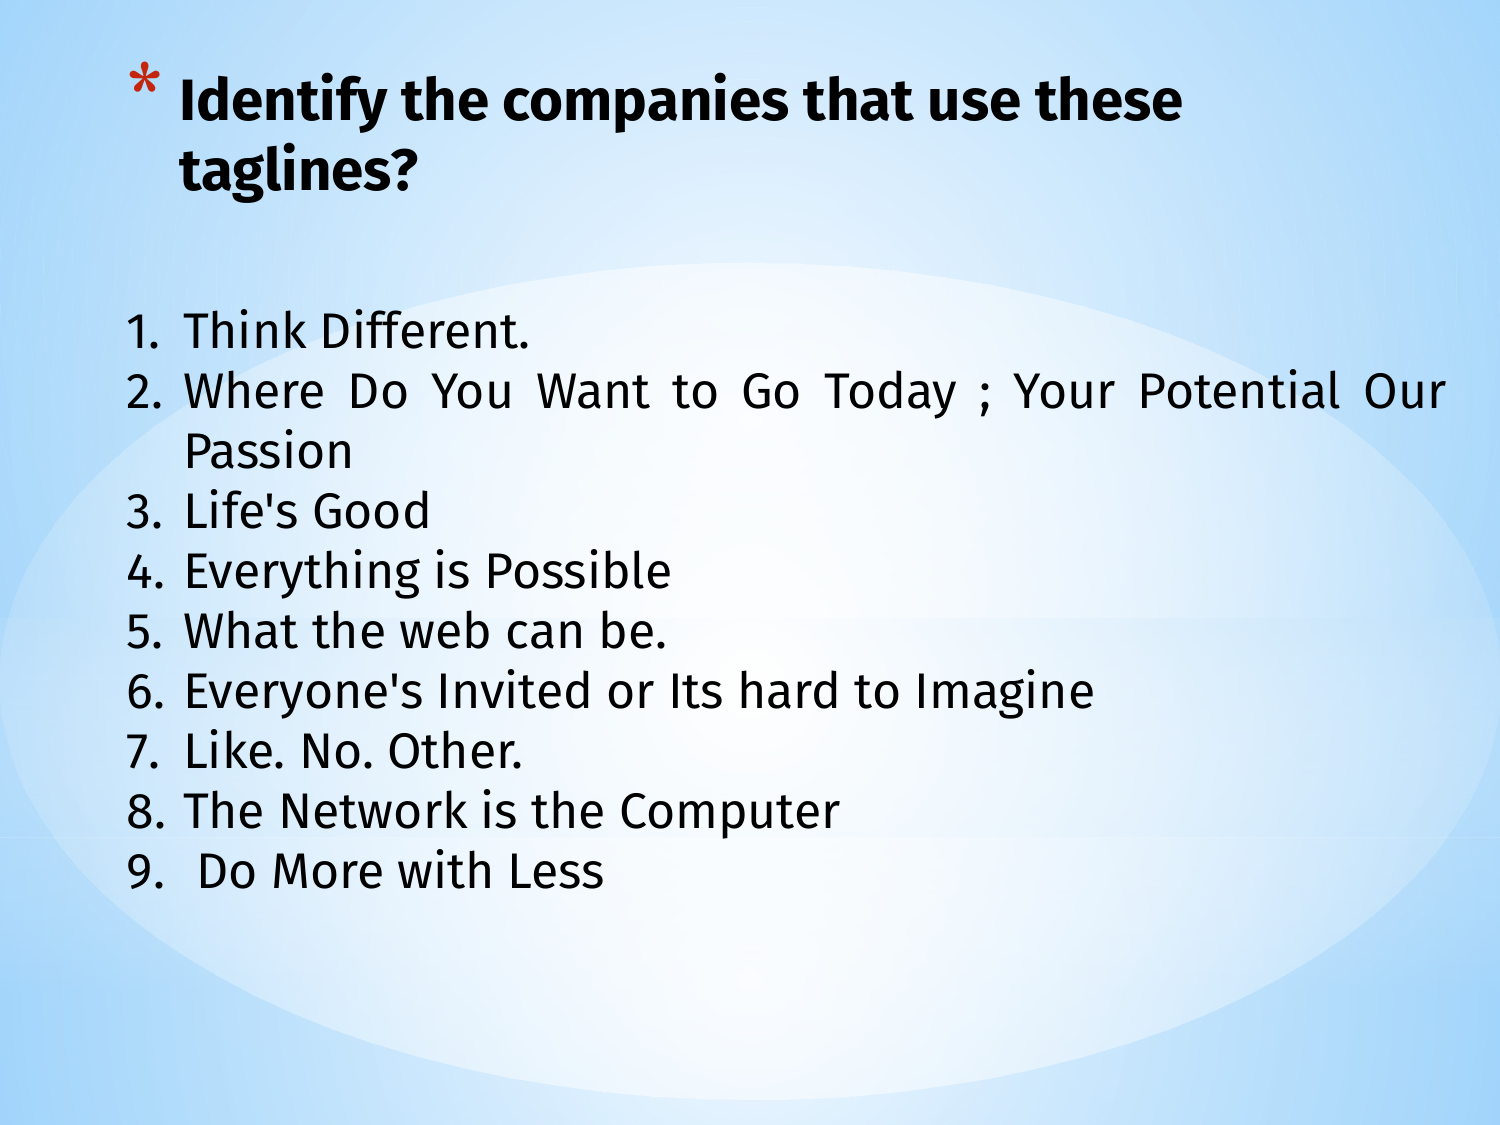

# Identify the companies that use these taglines?
Think Different.
Where Do You Want to Go Today ; Your Potential Our Passion
Life's Good
Everything is Possible
What the web can be.
Everyone's Invited or Its hard to Imagine
Like. No. Other.
The Network is the Computer
 Do More with Less